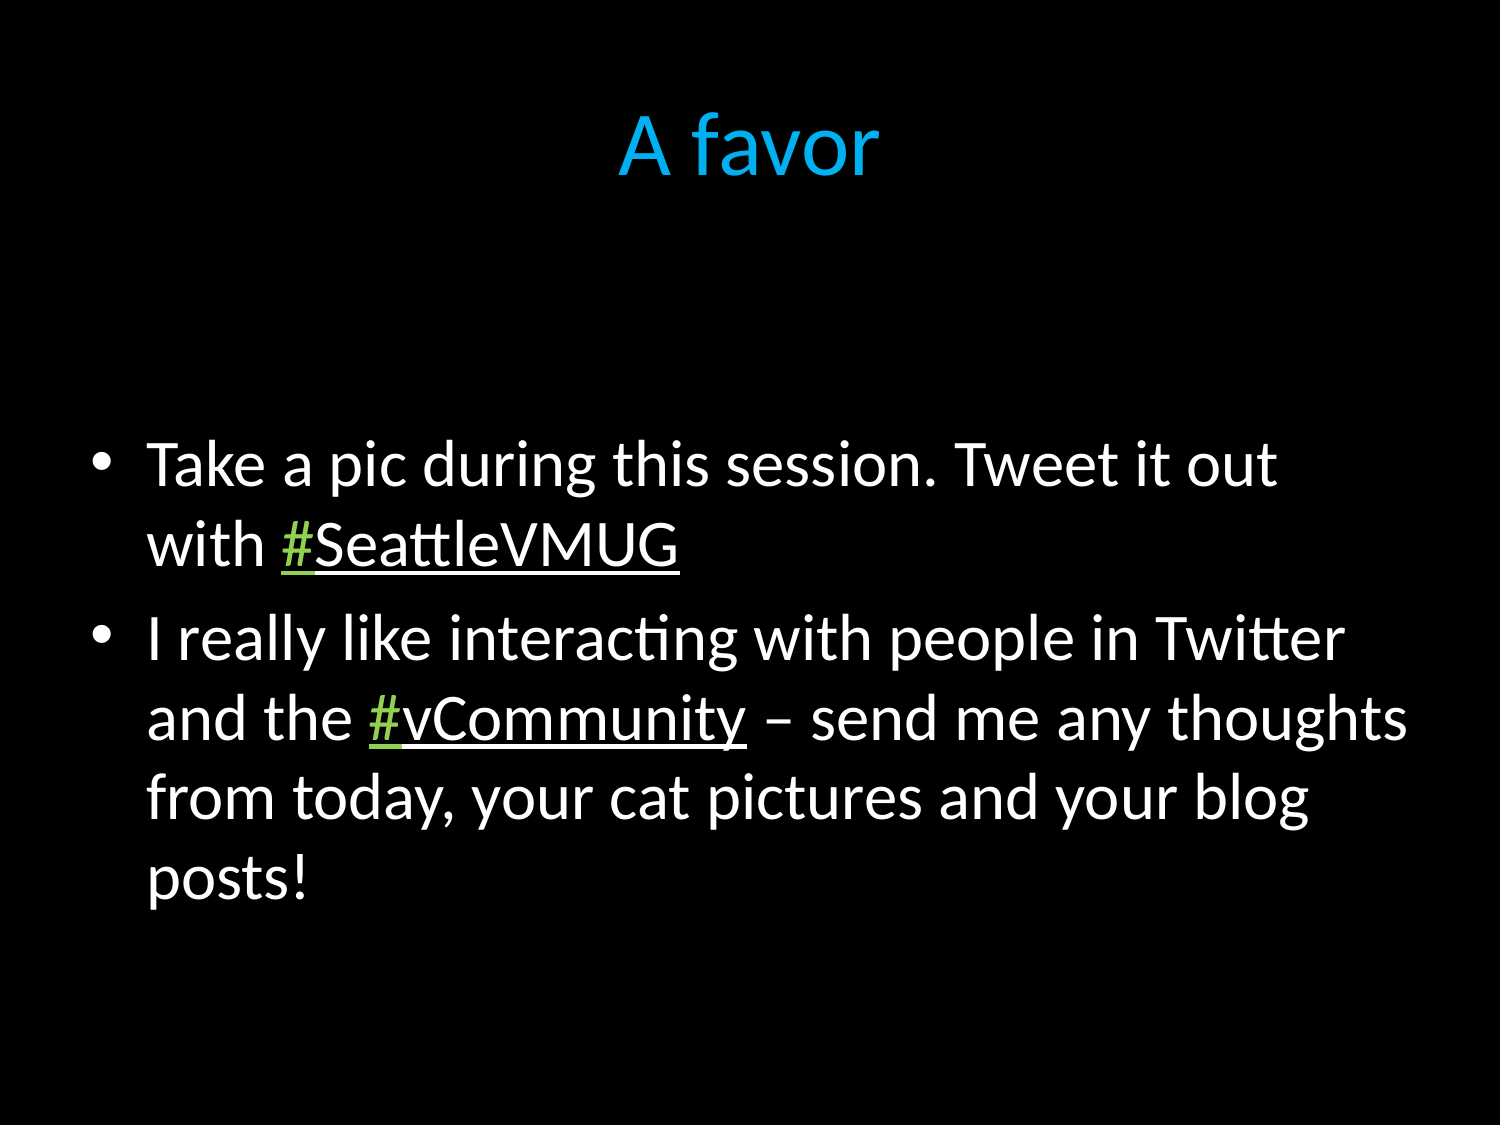

# A favor
Take a pic during this session. Tweet it out with #SeattleVMUG
I really like interacting with people in Twitter and the #vCommunity – send me any thoughts from today, your cat pictures and your blog posts!